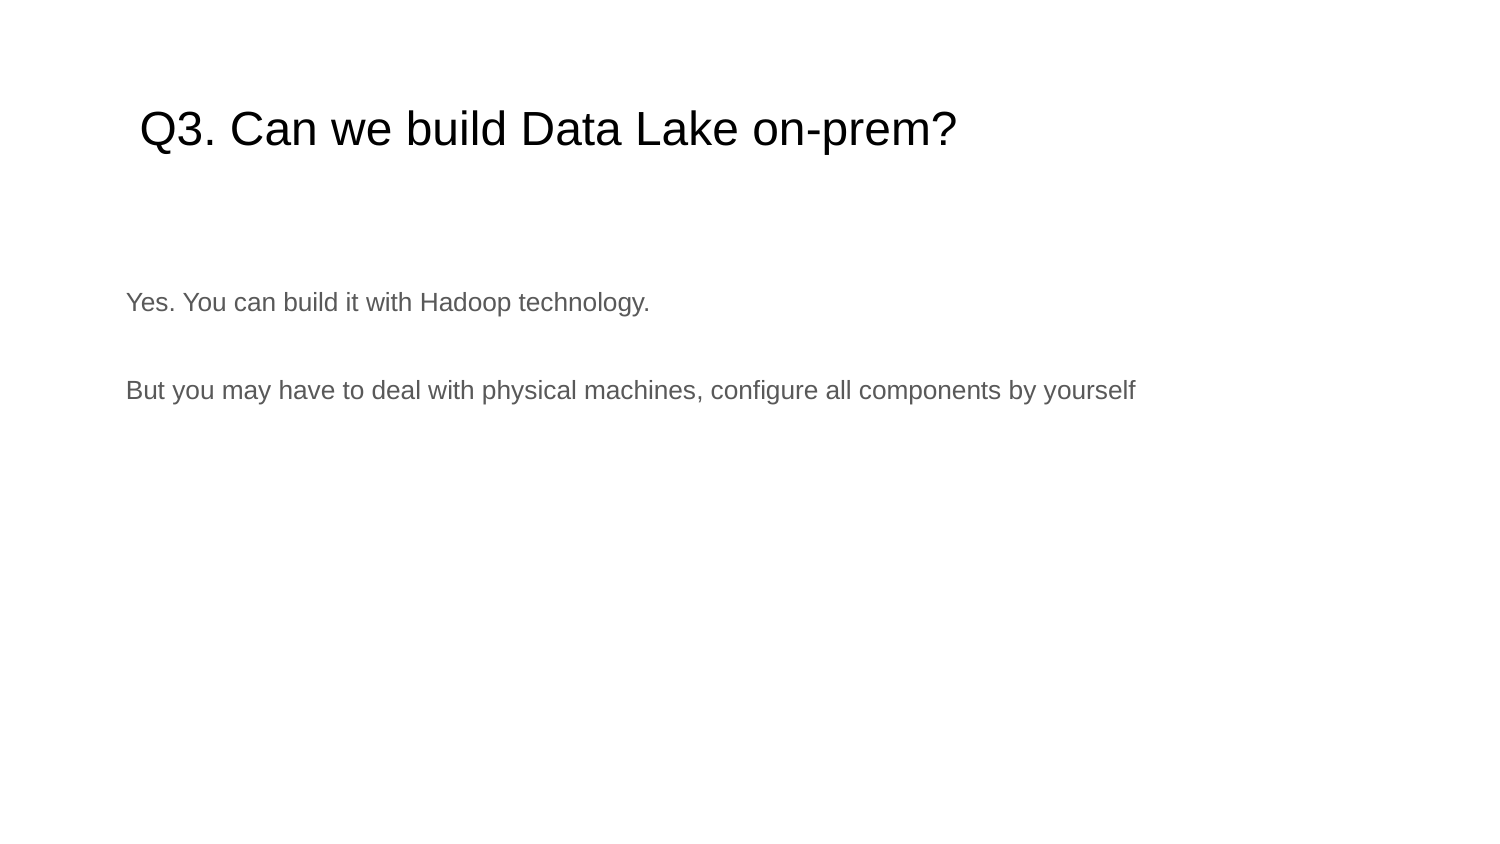

Q3. Can we build Data Lake on-prem?
Yes. You can build it with Hadoop technology.
But you may have to deal with physical machines, configure all components by yourself